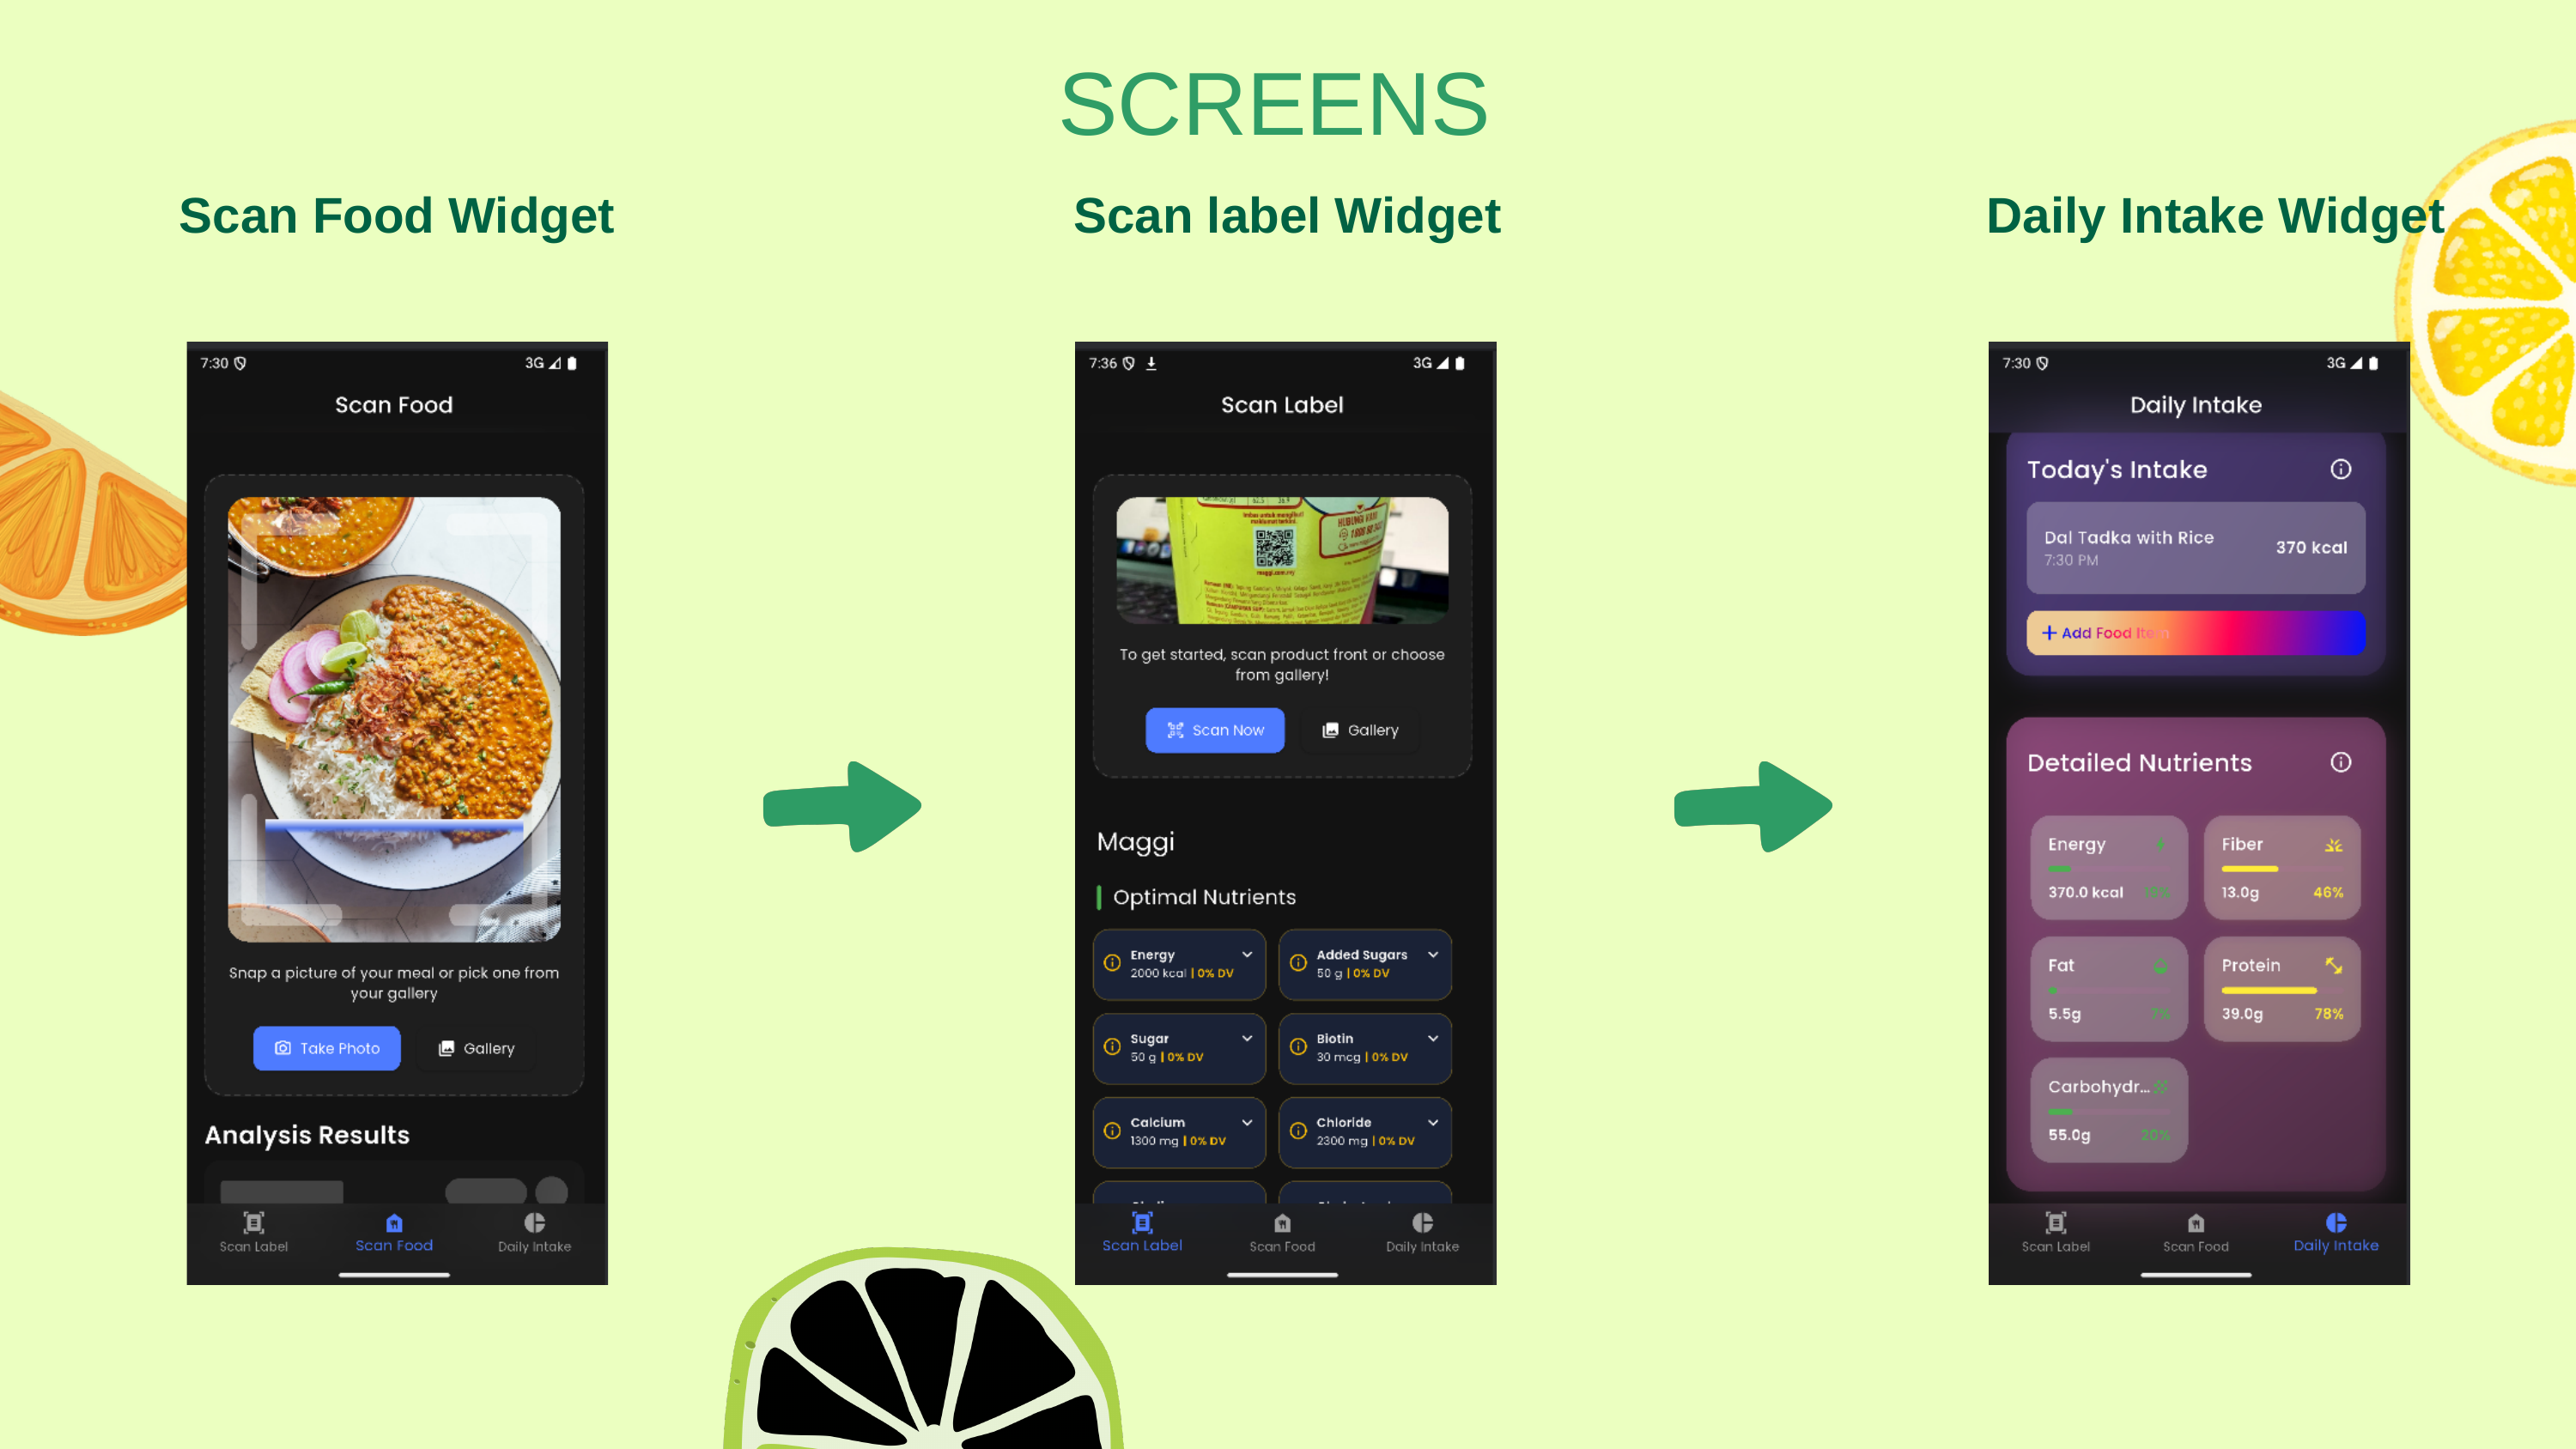

SCREENS

Scan Food Widget

Scan label Widget

Daily Intake Widget